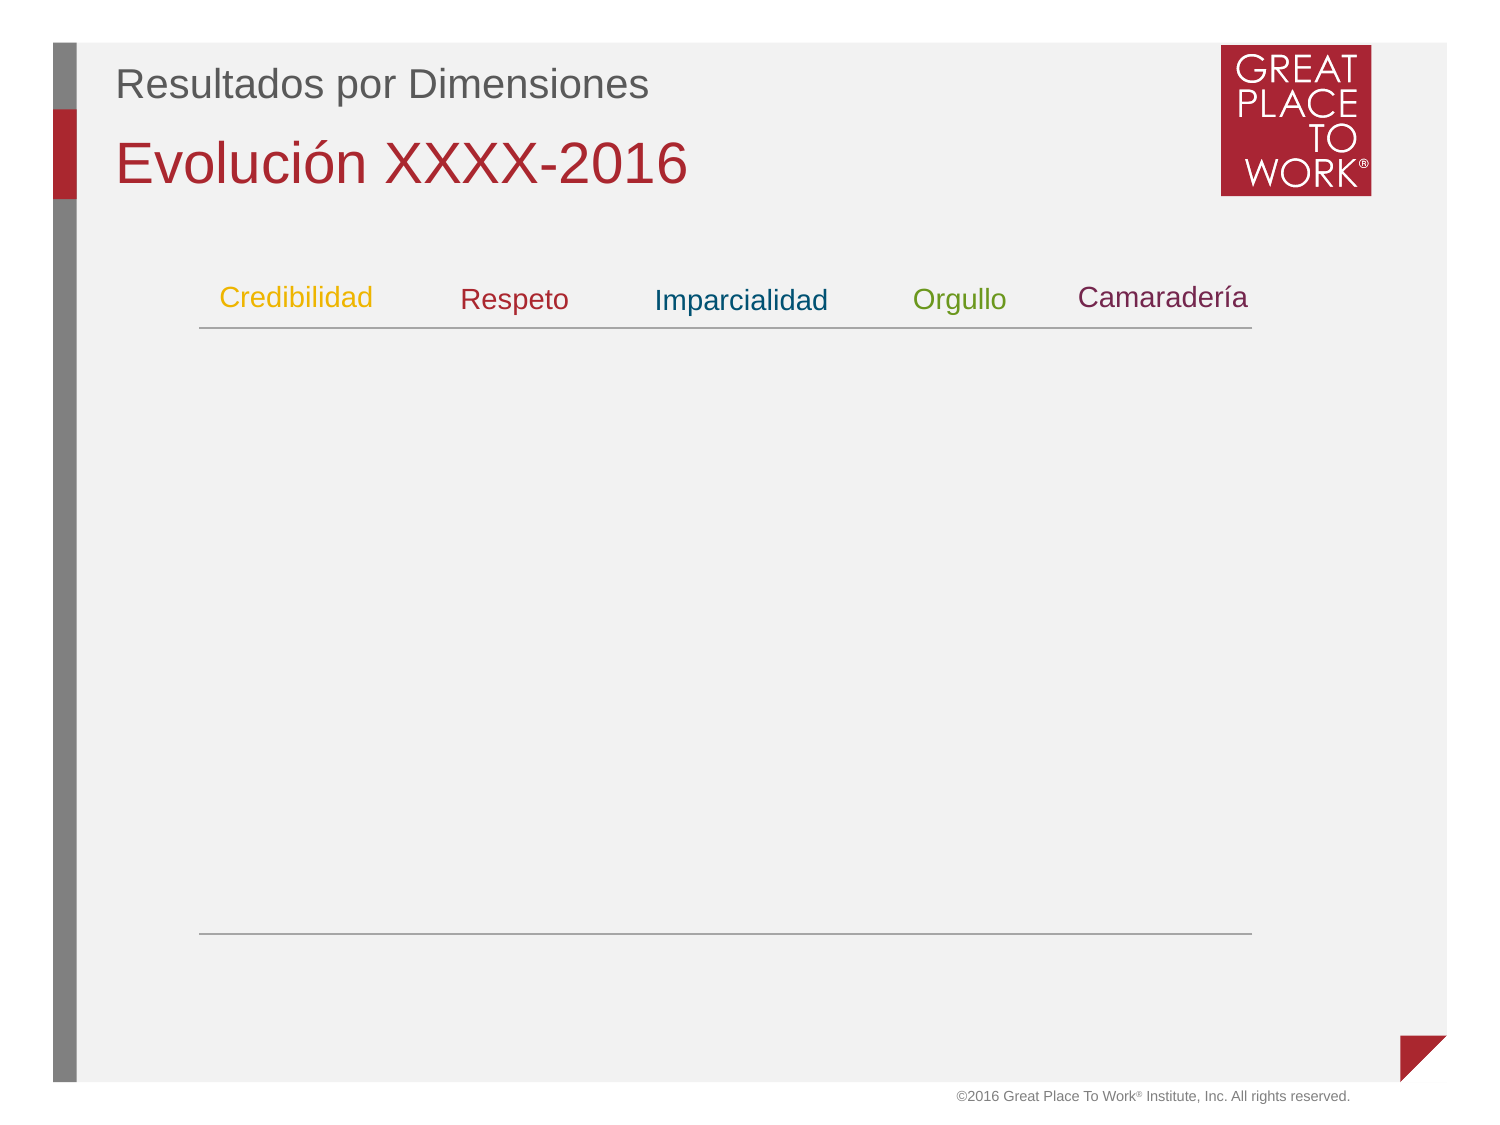

Resultados por Dimensiones
# Evolución XXXX-2016
Credibilidad
Camaradería
Respeto
Orgullo
Imparcialidad